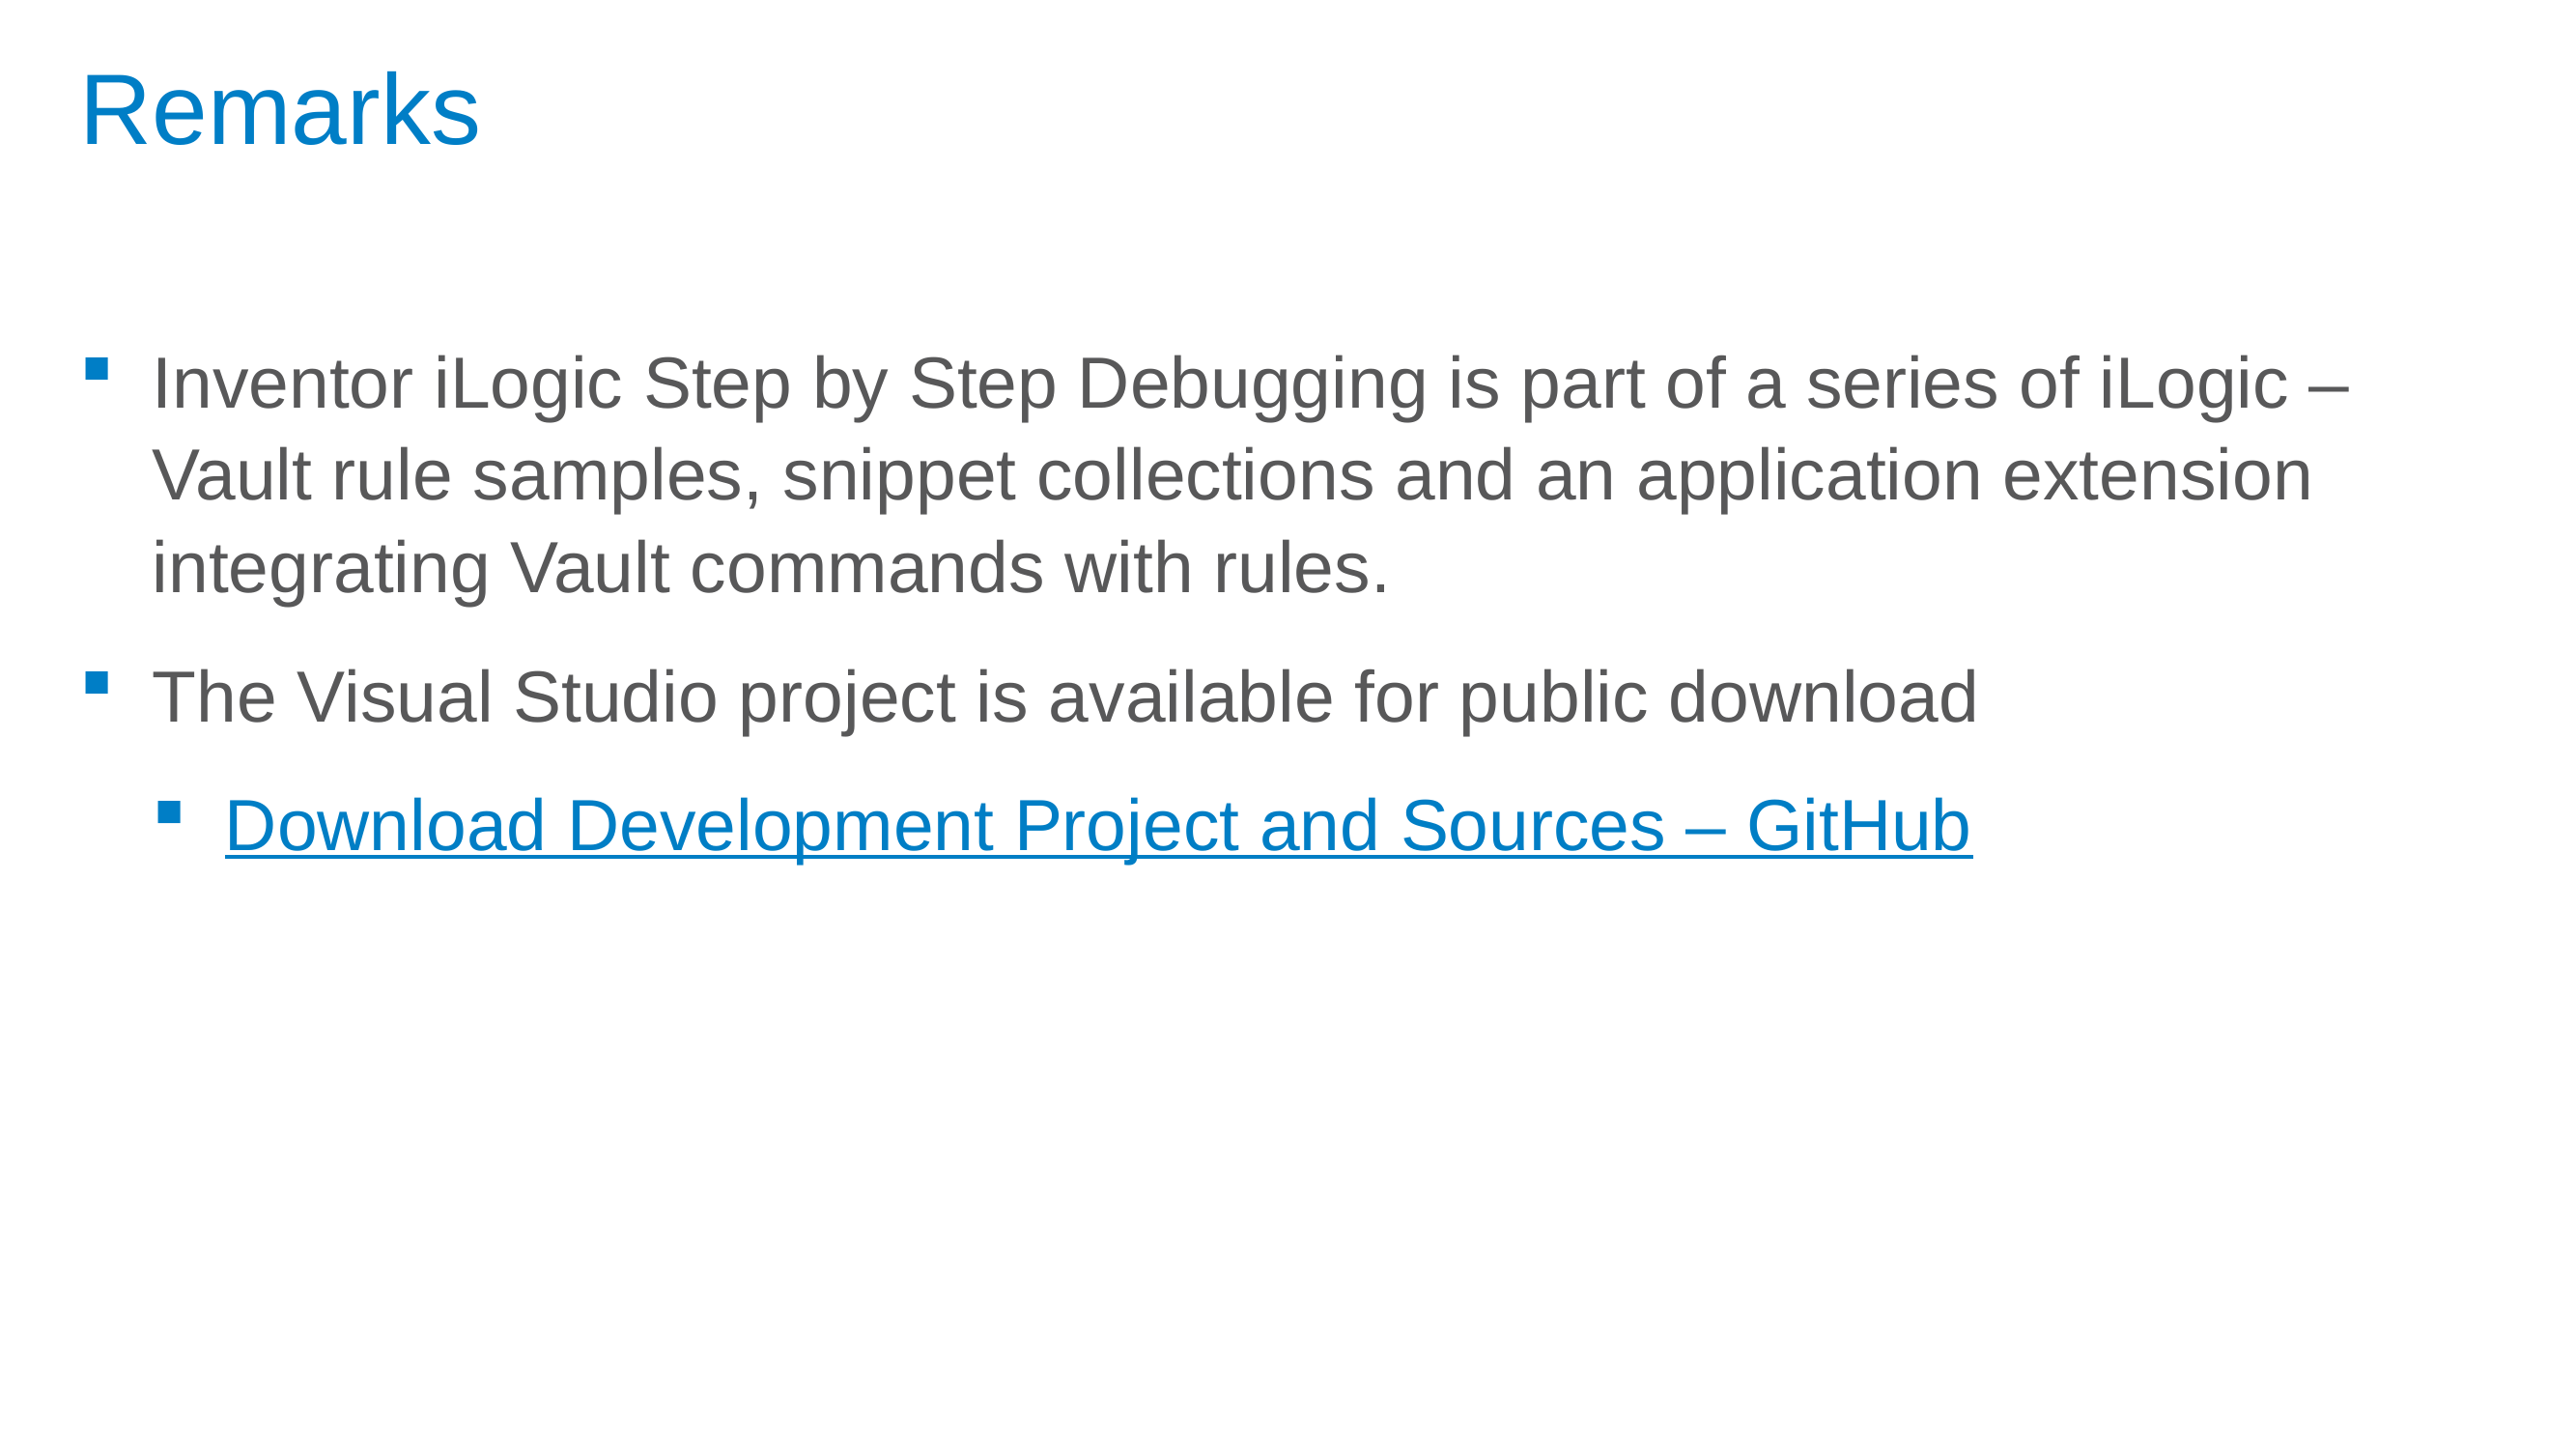

# Remarks
Inventor iLogic Step by Step Debugging is part of a series of iLogic – Vault rule samples, snippet collections and an application extension integrating Vault commands with rules.
The Visual Studio project is available for public download
Download Development Project and Sources – GitHub